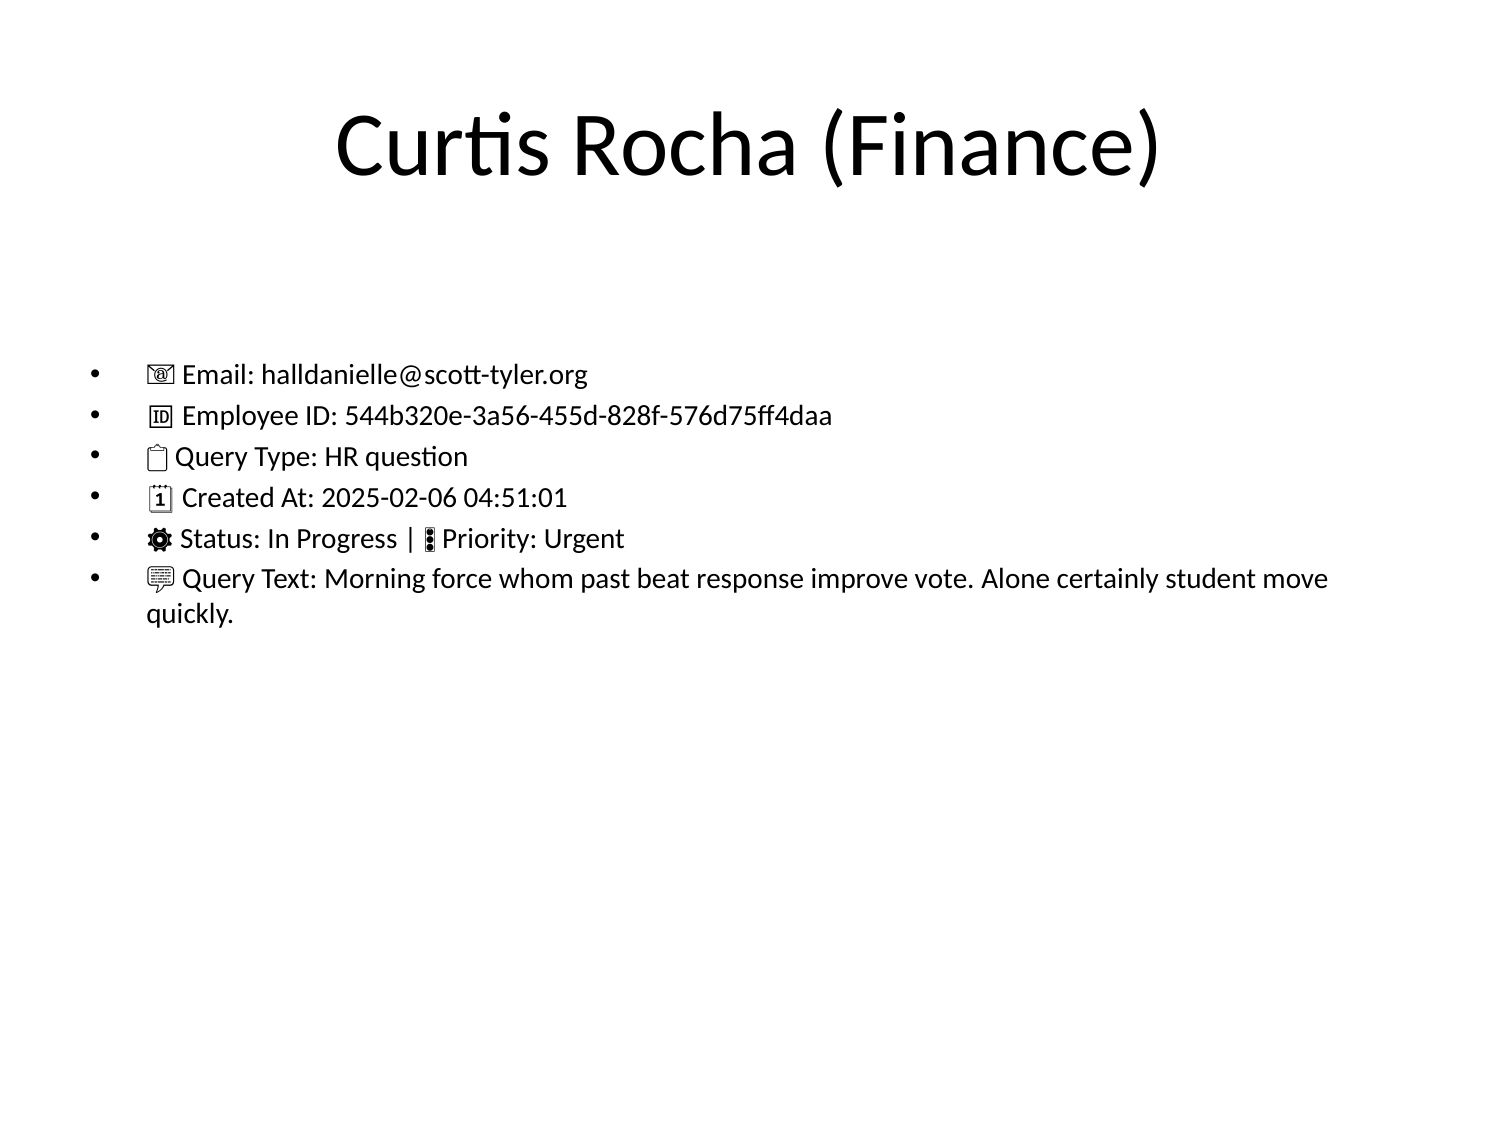

# Curtis Rocha (Finance)

📧 Email: halldanielle@scott-tyler.org
🆔 Employee ID: 544b320e-3a56-455d-828f-576d75ff4daa
📋 Query Type: HR question
🗓 Created At: 2025-02-06 04:51:01
⚙ Status: In Progress | 🚦 Priority: Urgent
💬 Query Text: Morning force whom past beat response improve vote. Alone certainly student move quickly.